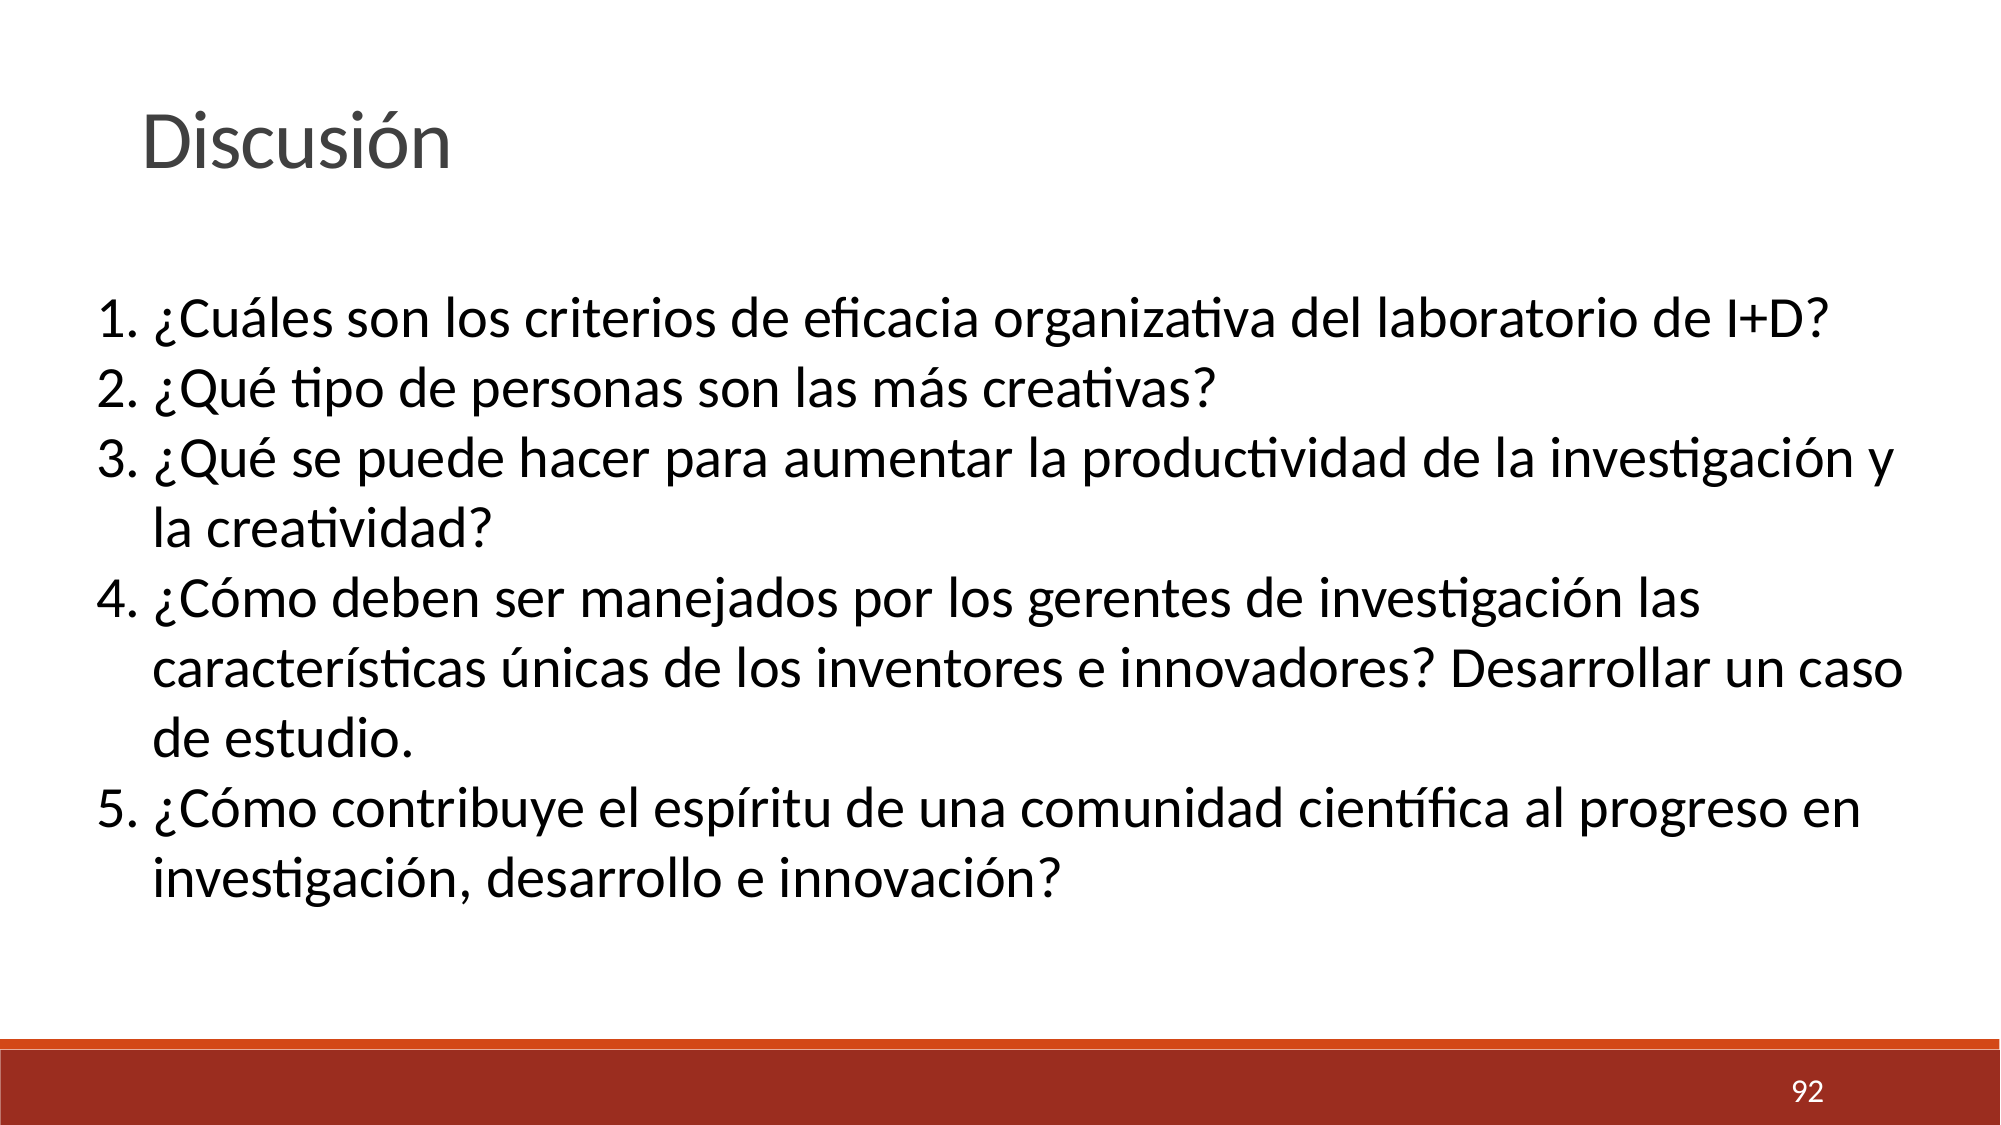

Discusión
¿Cuáles son los criterios de eficacia organizativa del laboratorio de I+D?
¿Qué tipo de personas son las más creativas?
¿Qué se puede hacer para aumentar la productividad de la investigación y la creatividad?
¿Cómo deben ser manejados por los gerentes de investigación las características únicas de los inventores e innovadores? Desarrollar un caso de estudio.
¿Cómo contribuye el espíritu de una comunidad científica al progreso en investigación, desarrollo e innovación?
92